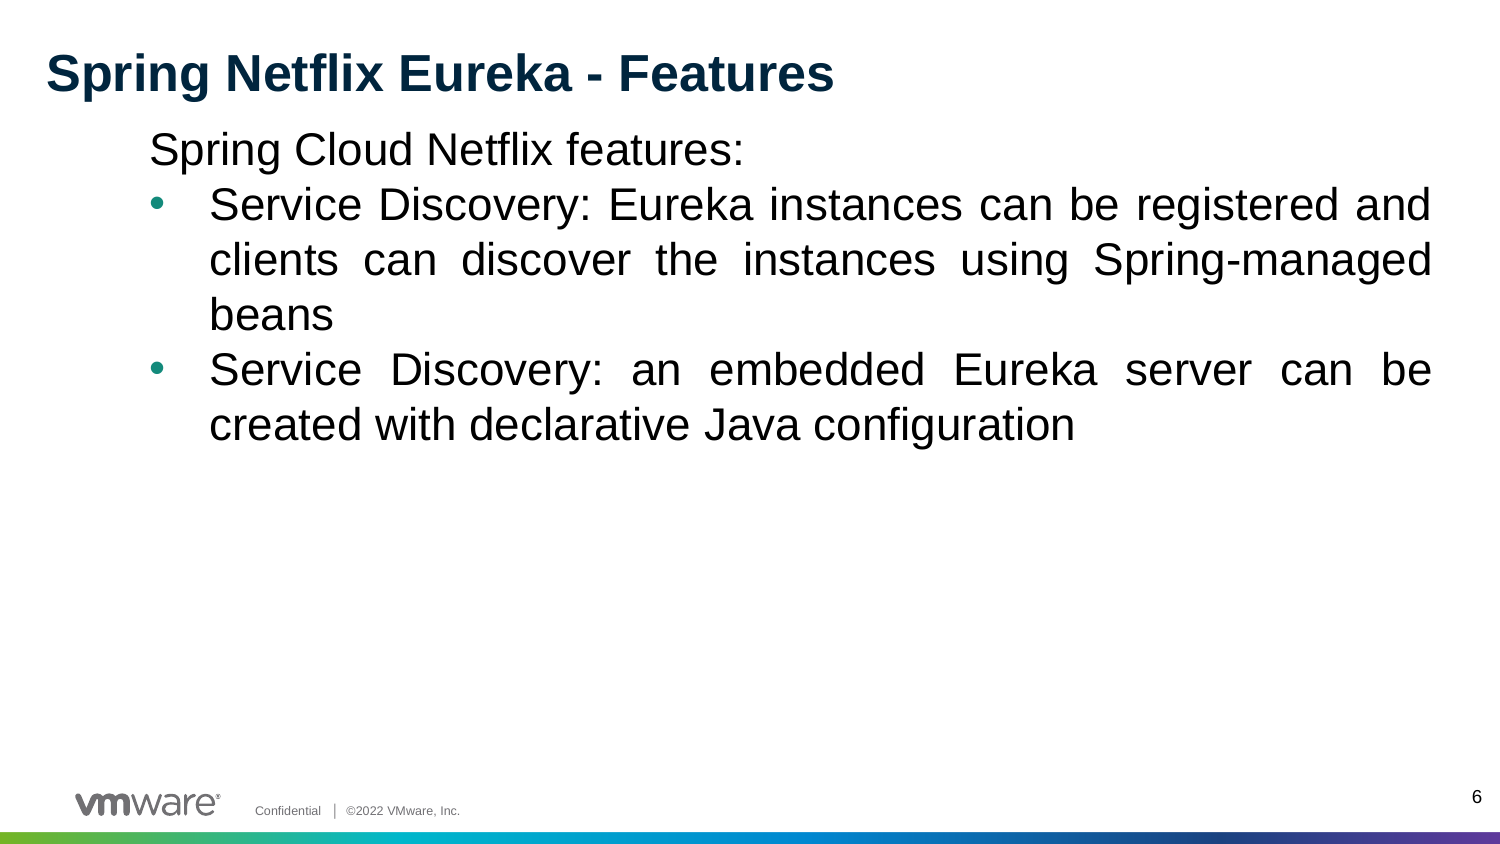

# Spring Netflix Eureka - Features
Spring Cloud Netflix features:
Service Discovery: Eureka instances can be registered and clients can discover the instances using Spring-managed beans
Service Discovery: an embedded Eureka server can be created with declarative Java configuration
6